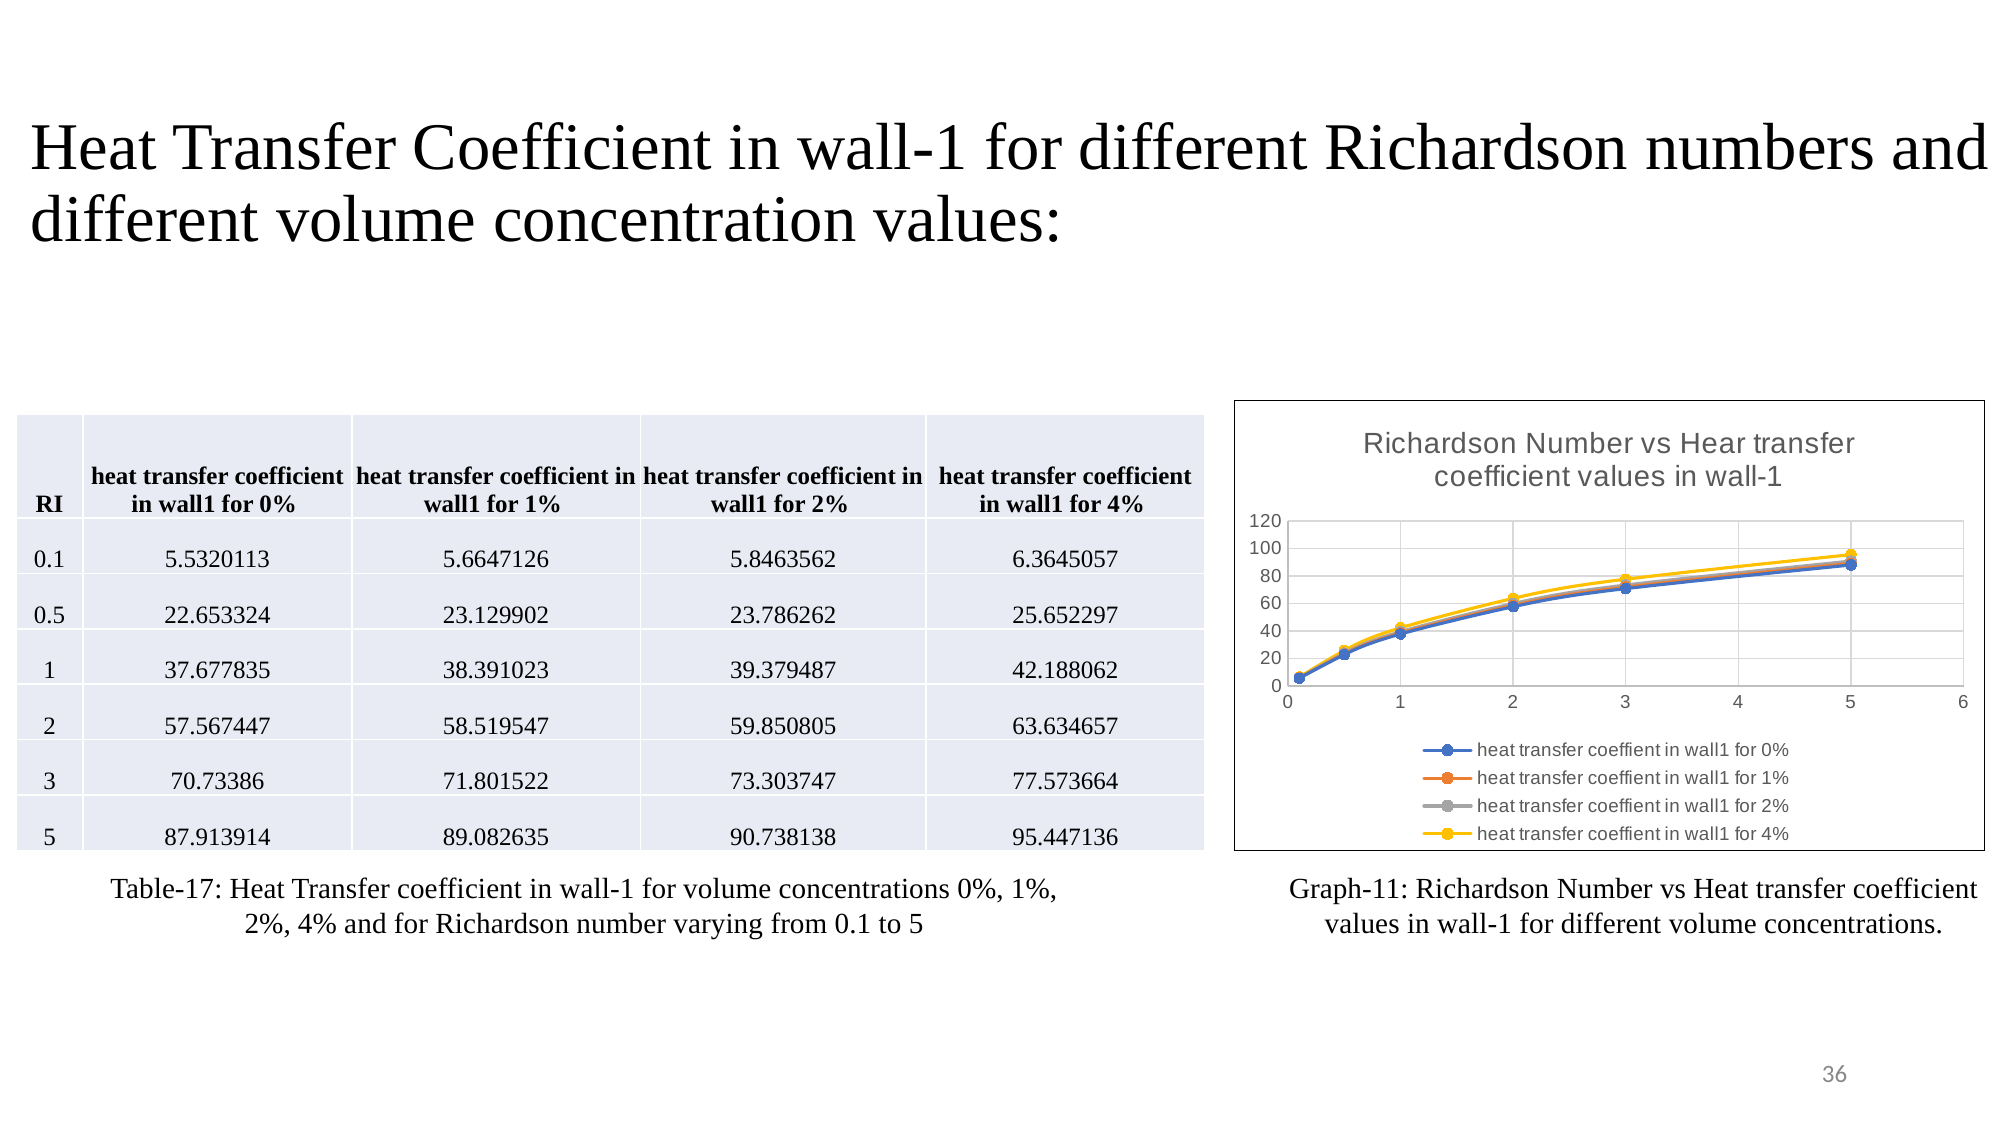

# Heat Transfer Coefficient in wall-1 for different Richardson numbers and different volume concentration values:

### Chart: Richardson Number vs Hear transfer coefficient values in wall-1

| Category | heat transfer coeffient in wall1 for 0%  | heat transfer coeffient in wall1 for 1%  | heat transfer coeffient in wall1 for 2%  | heat transfer coeffient in wall1 for 4%  |
|---|---|---|---|---|
| RI | heat transfer coefficient in wall1 for 0% | heat transfer coefficient in wall1 for 1% | heat transfer coefficient in wall1 for 2% | heat transfer coefficient in wall1 for 4% |
| --- | --- | --- | --- | --- |
| 0.1 | 5.5320113 | 5.6647126 | 5.8463562 | 6.3645057 |
| 0.5 | 22.653324 | 23.129902 | 23.786262 | 25.652297 |
| 1 | 37.677835 | 38.391023 | 39.379487 | 42.188062 |
| 2 | 57.567447 | 58.519547 | 59.850805 | 63.634657 |
| 3 | 70.73386 | 71.801522 | 73.303747 | 77.573664 |
| 5 | 87.913914 | 89.082635 | 90.738138 | 95.447136 |
Table-17: Heat Transfer coefficient in wall-1 for volume concentrations 0%, 1%, 2%, 4% and for Richardson number varying from 0.1 to 5
Graph-11: Richardson Number vs Heat transfer coefficient values in wall-1 for different volume concentrations.
36